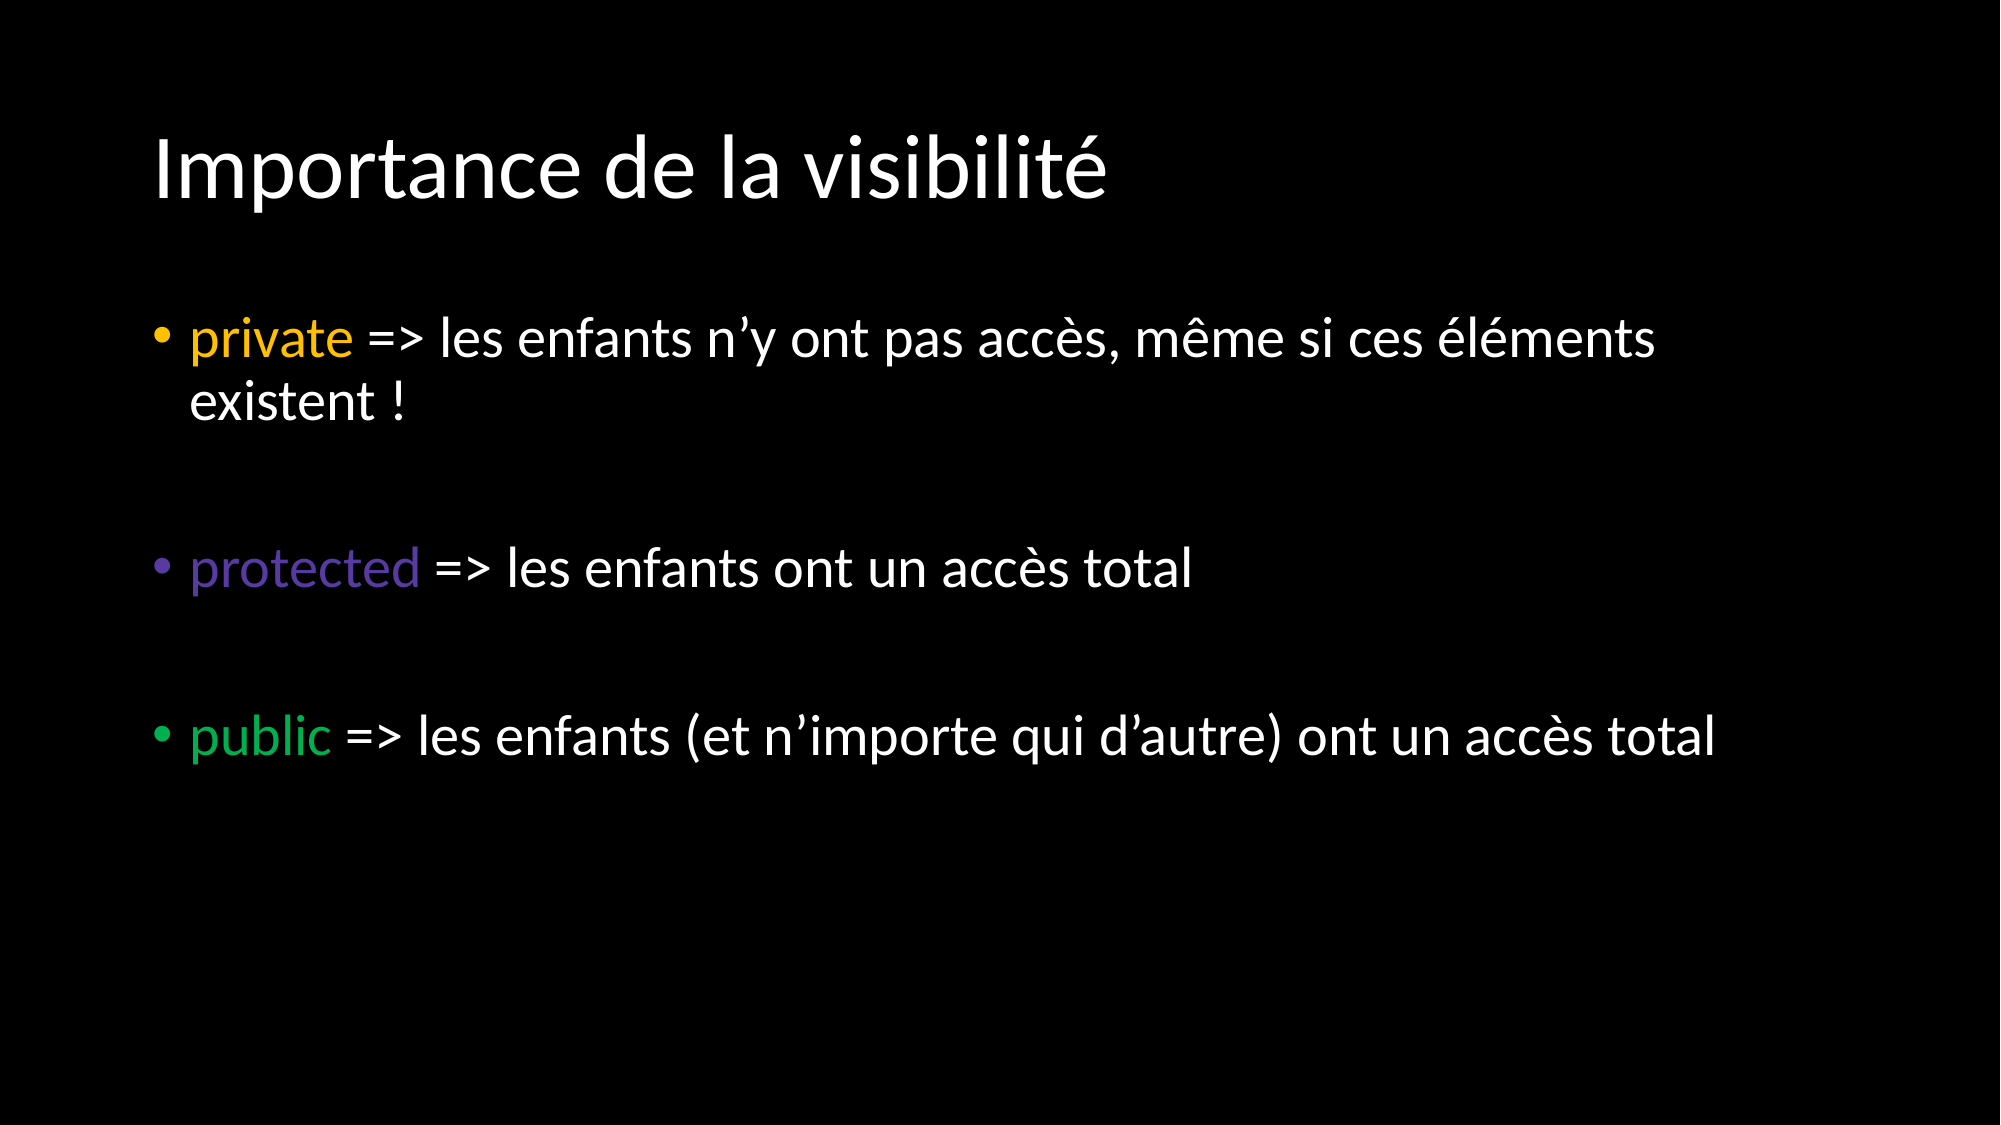

# Importance de la visibilité
private => les enfants n’y ont pas accès, même si ces éléments existent !

protected => les enfants ont un accès total

public => les enfants (et n’importe qui d’autre) ont un accès total